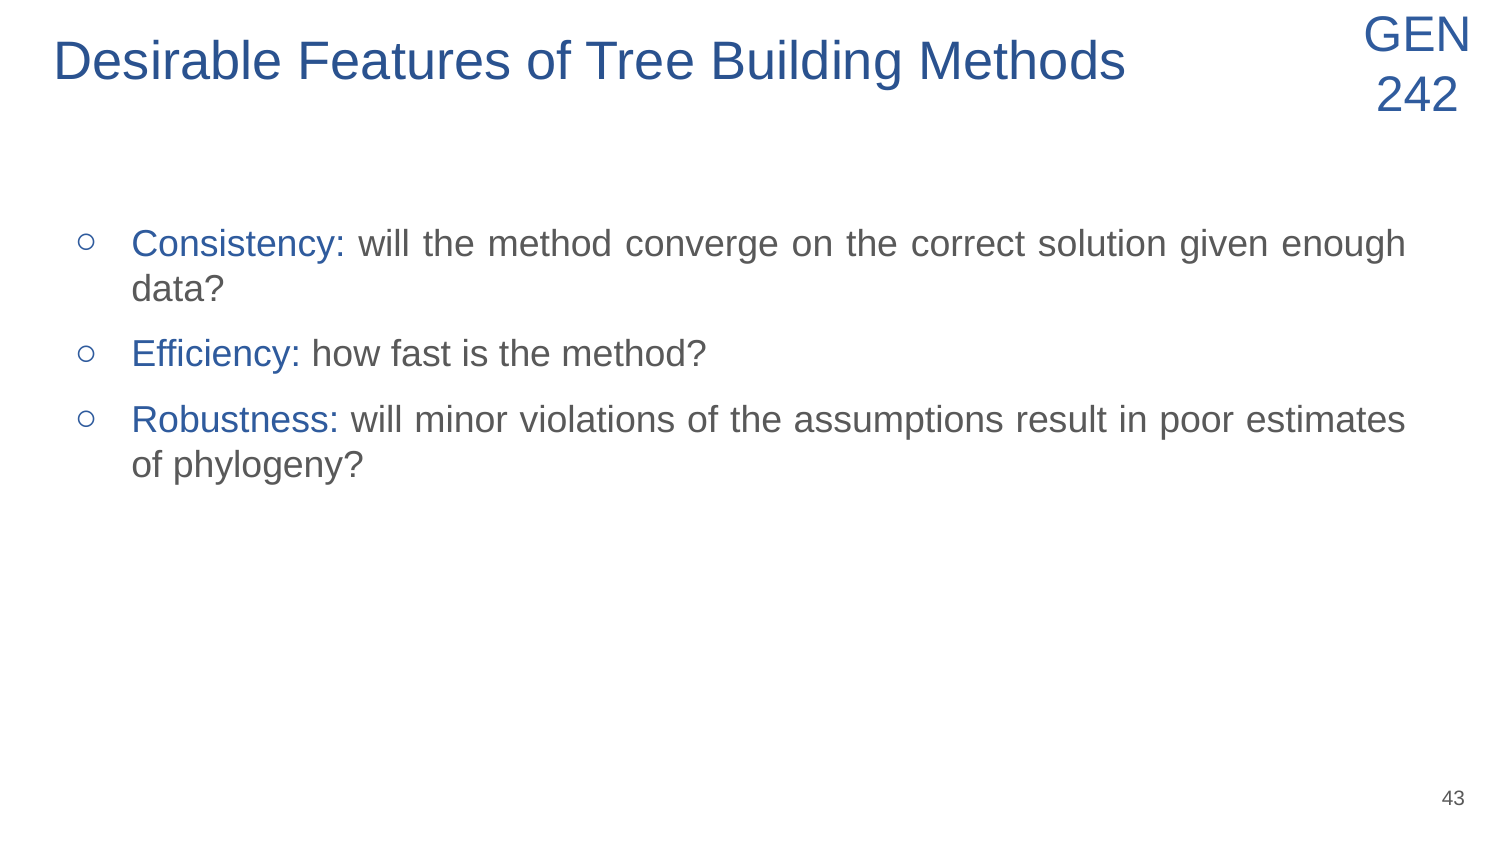

# Desirable Features of Tree Building Methods
Consistency: will the method converge on the correct solution given enough data?
Efficiency: how fast is the method?
Robustness: will minor violations of the assumptions result in poor estimates of phylogeny?

43